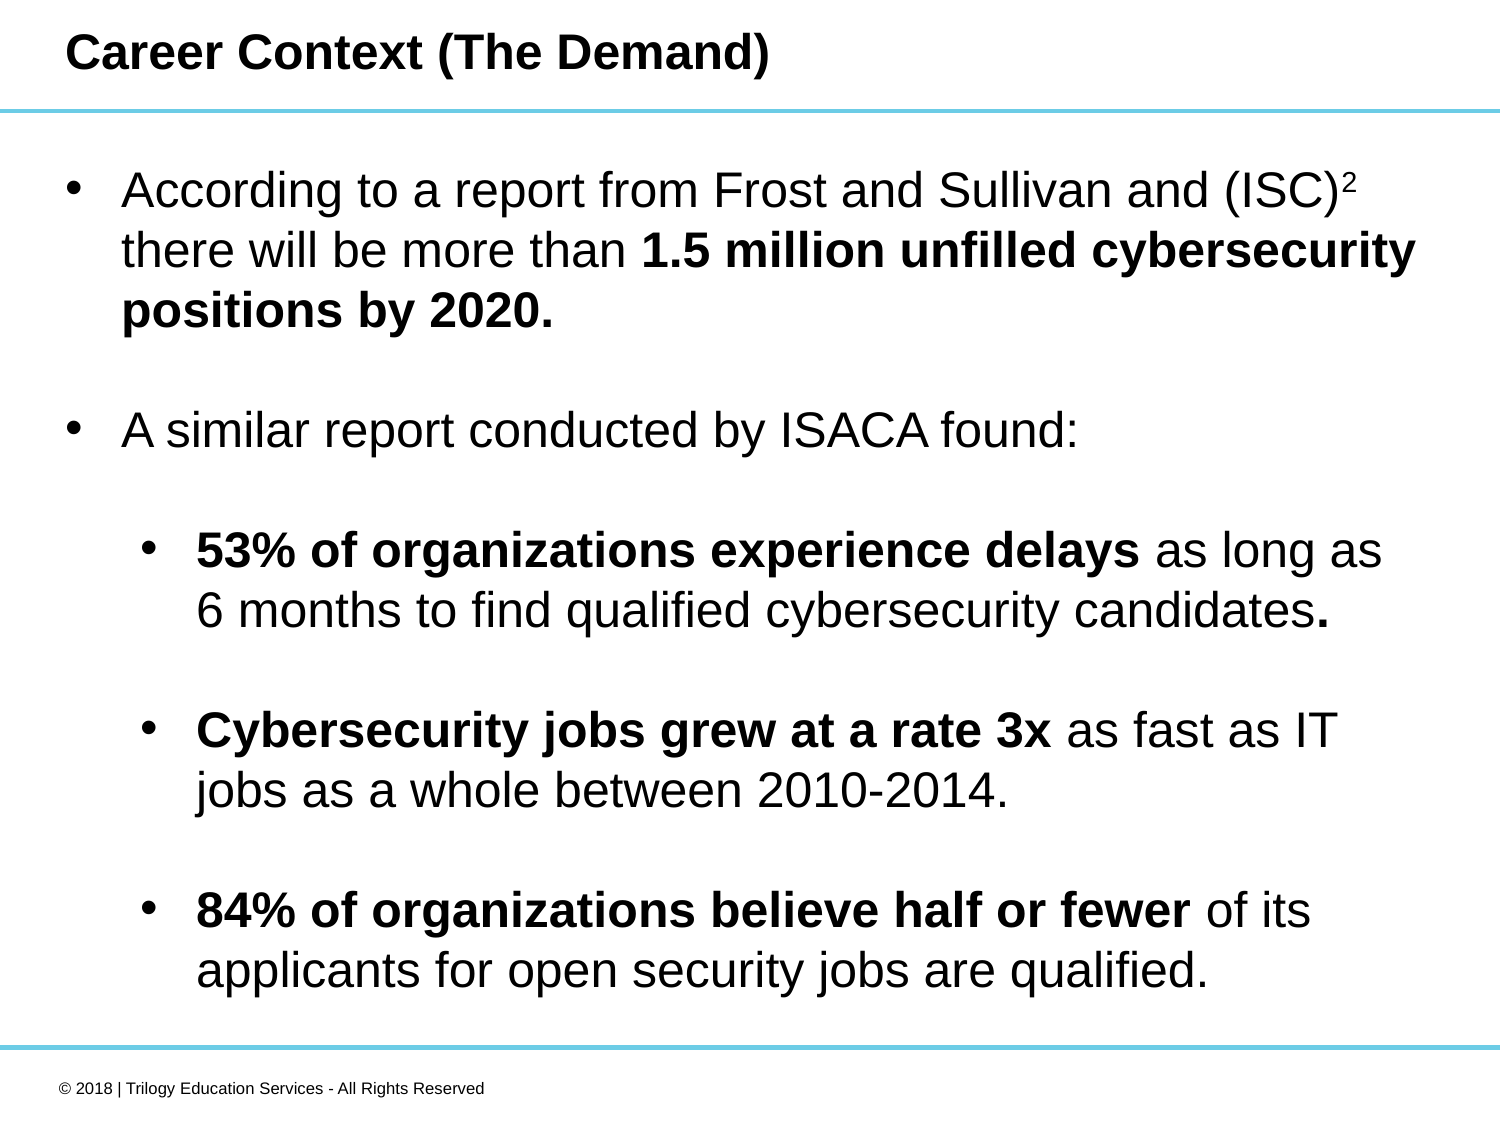

# Career Context (The Demand)
According to a report from Frost and Sullivan and (ISC)2 there will be more than 1.5 million unfilled cybersecurity positions by 2020.

A similar report conducted by ISACA found:

53% of organizations experience delays as long as 6 months to find qualified cybersecurity candidates.

Cybersecurity jobs grew at a rate 3x as fast as IT jobs as a whole between 2010-2014.

84% of organizations believe half or fewer of its applicants for open security jobs are qualified.